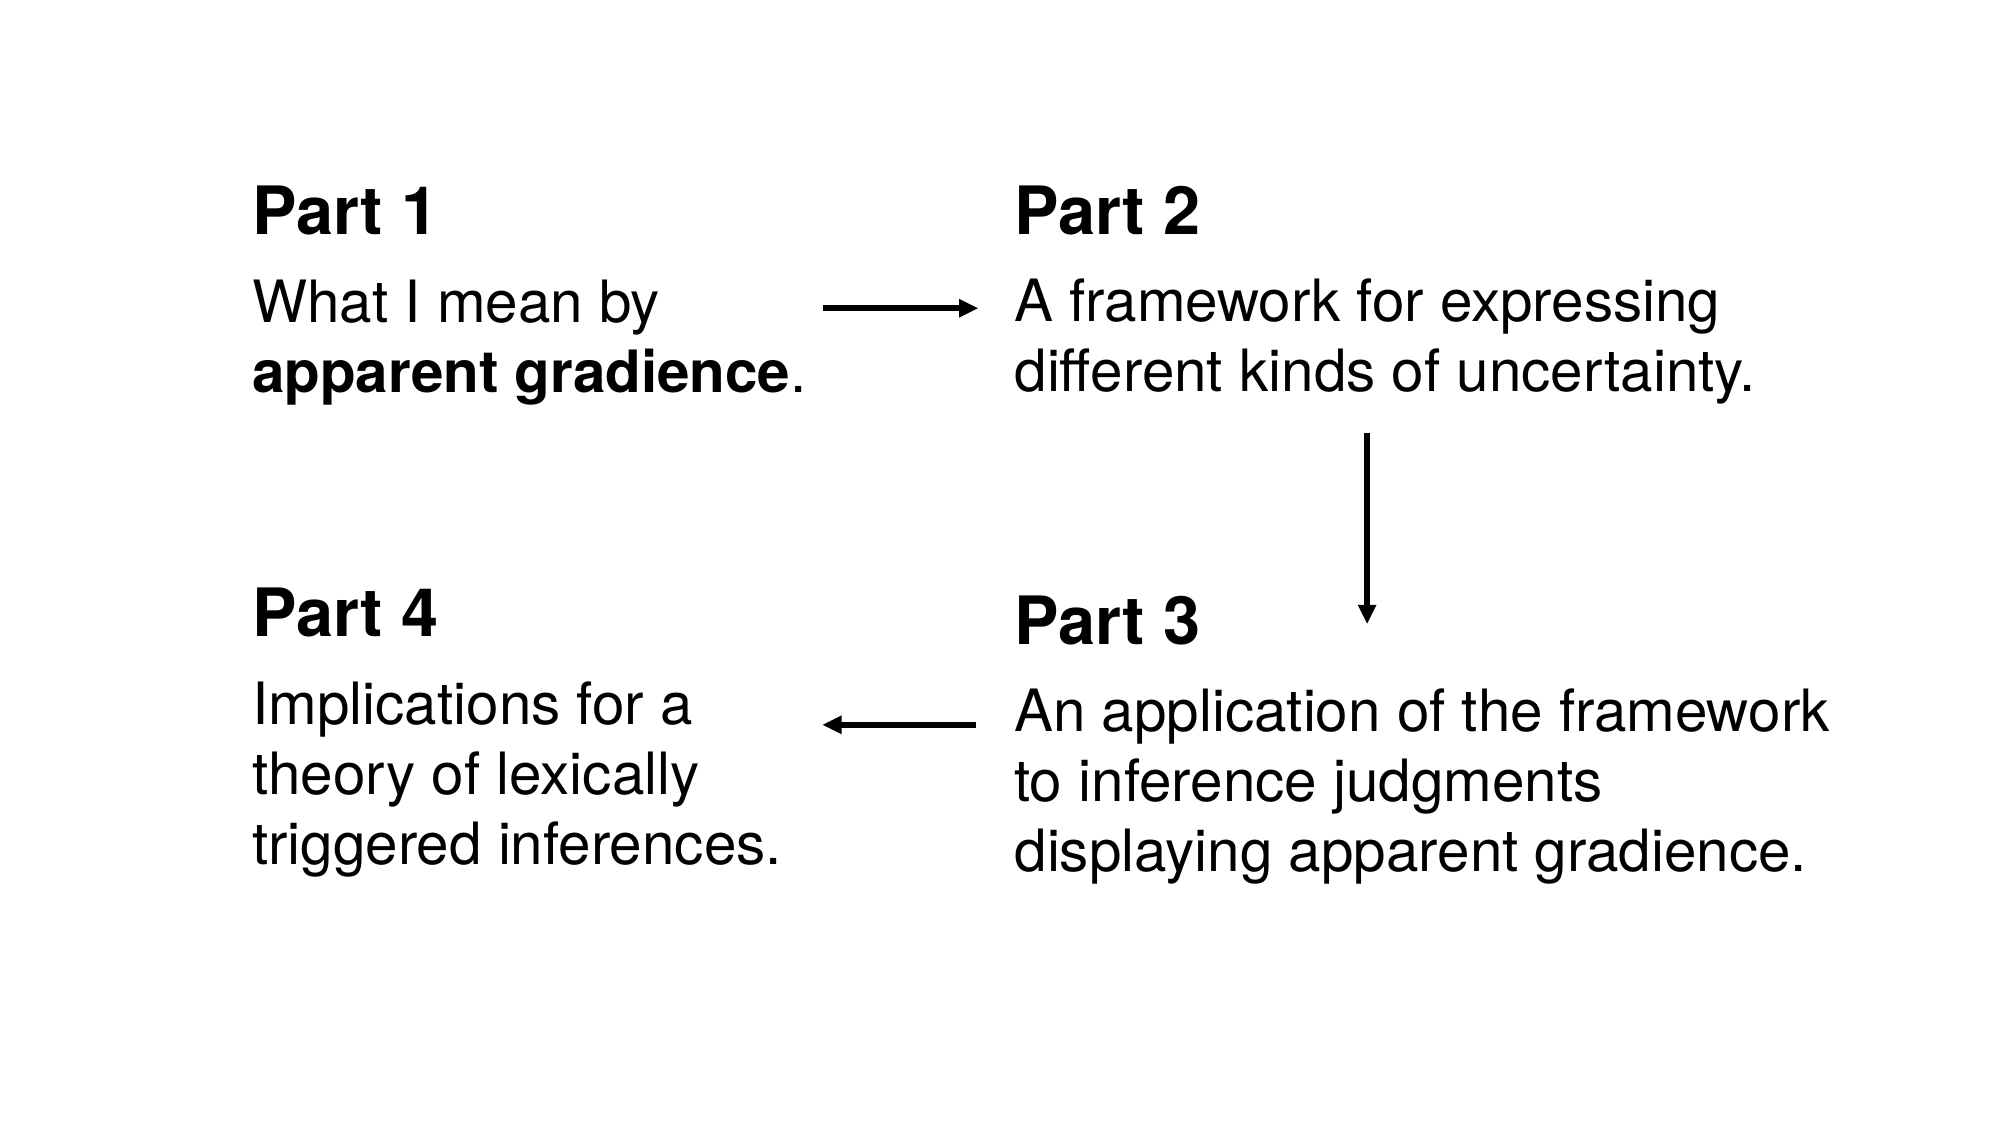

Part 2
A framework for expressing different kinds of uncertainty.
Part 1
What I mean by apparent gradience.
Part 3
An application of the framework to inference judgments displaying apparent gradience.
Part 4
Implications for a theory of lexically triggered inferences.